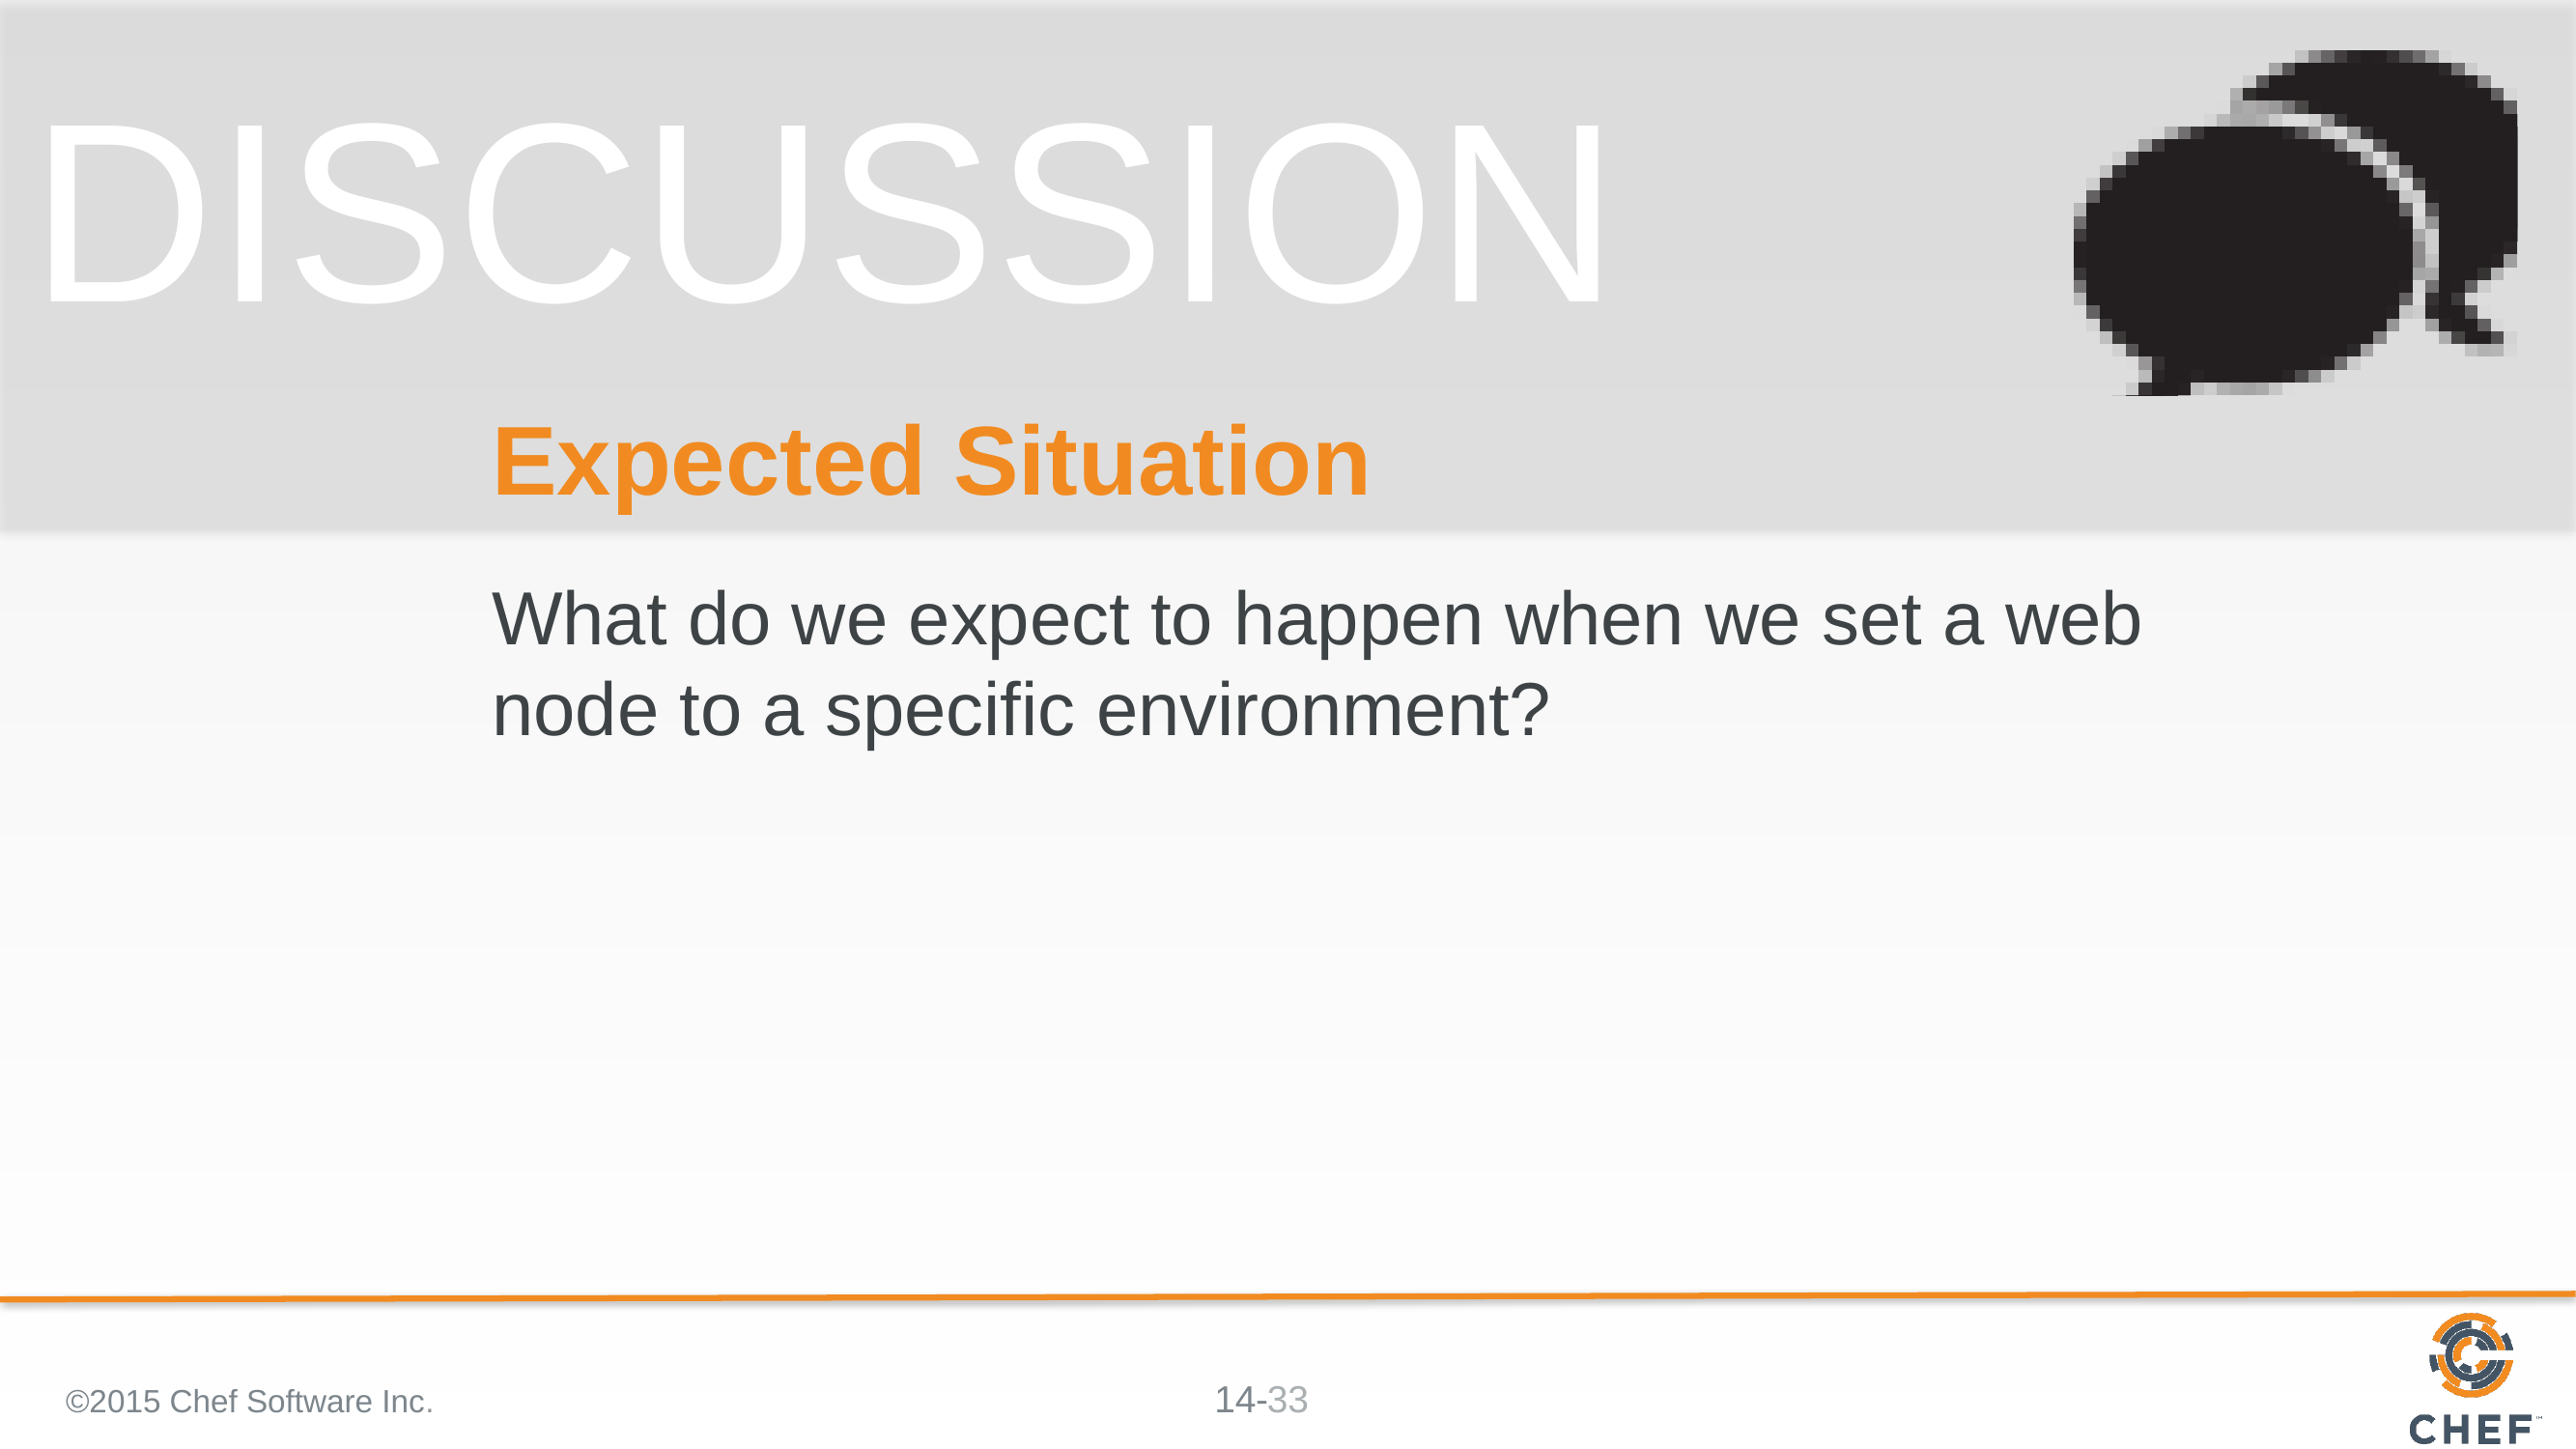

# Expected Situation
What do we expect to happen when we set a web node to a specific environment?

©2015 Chef Software Inc.
33